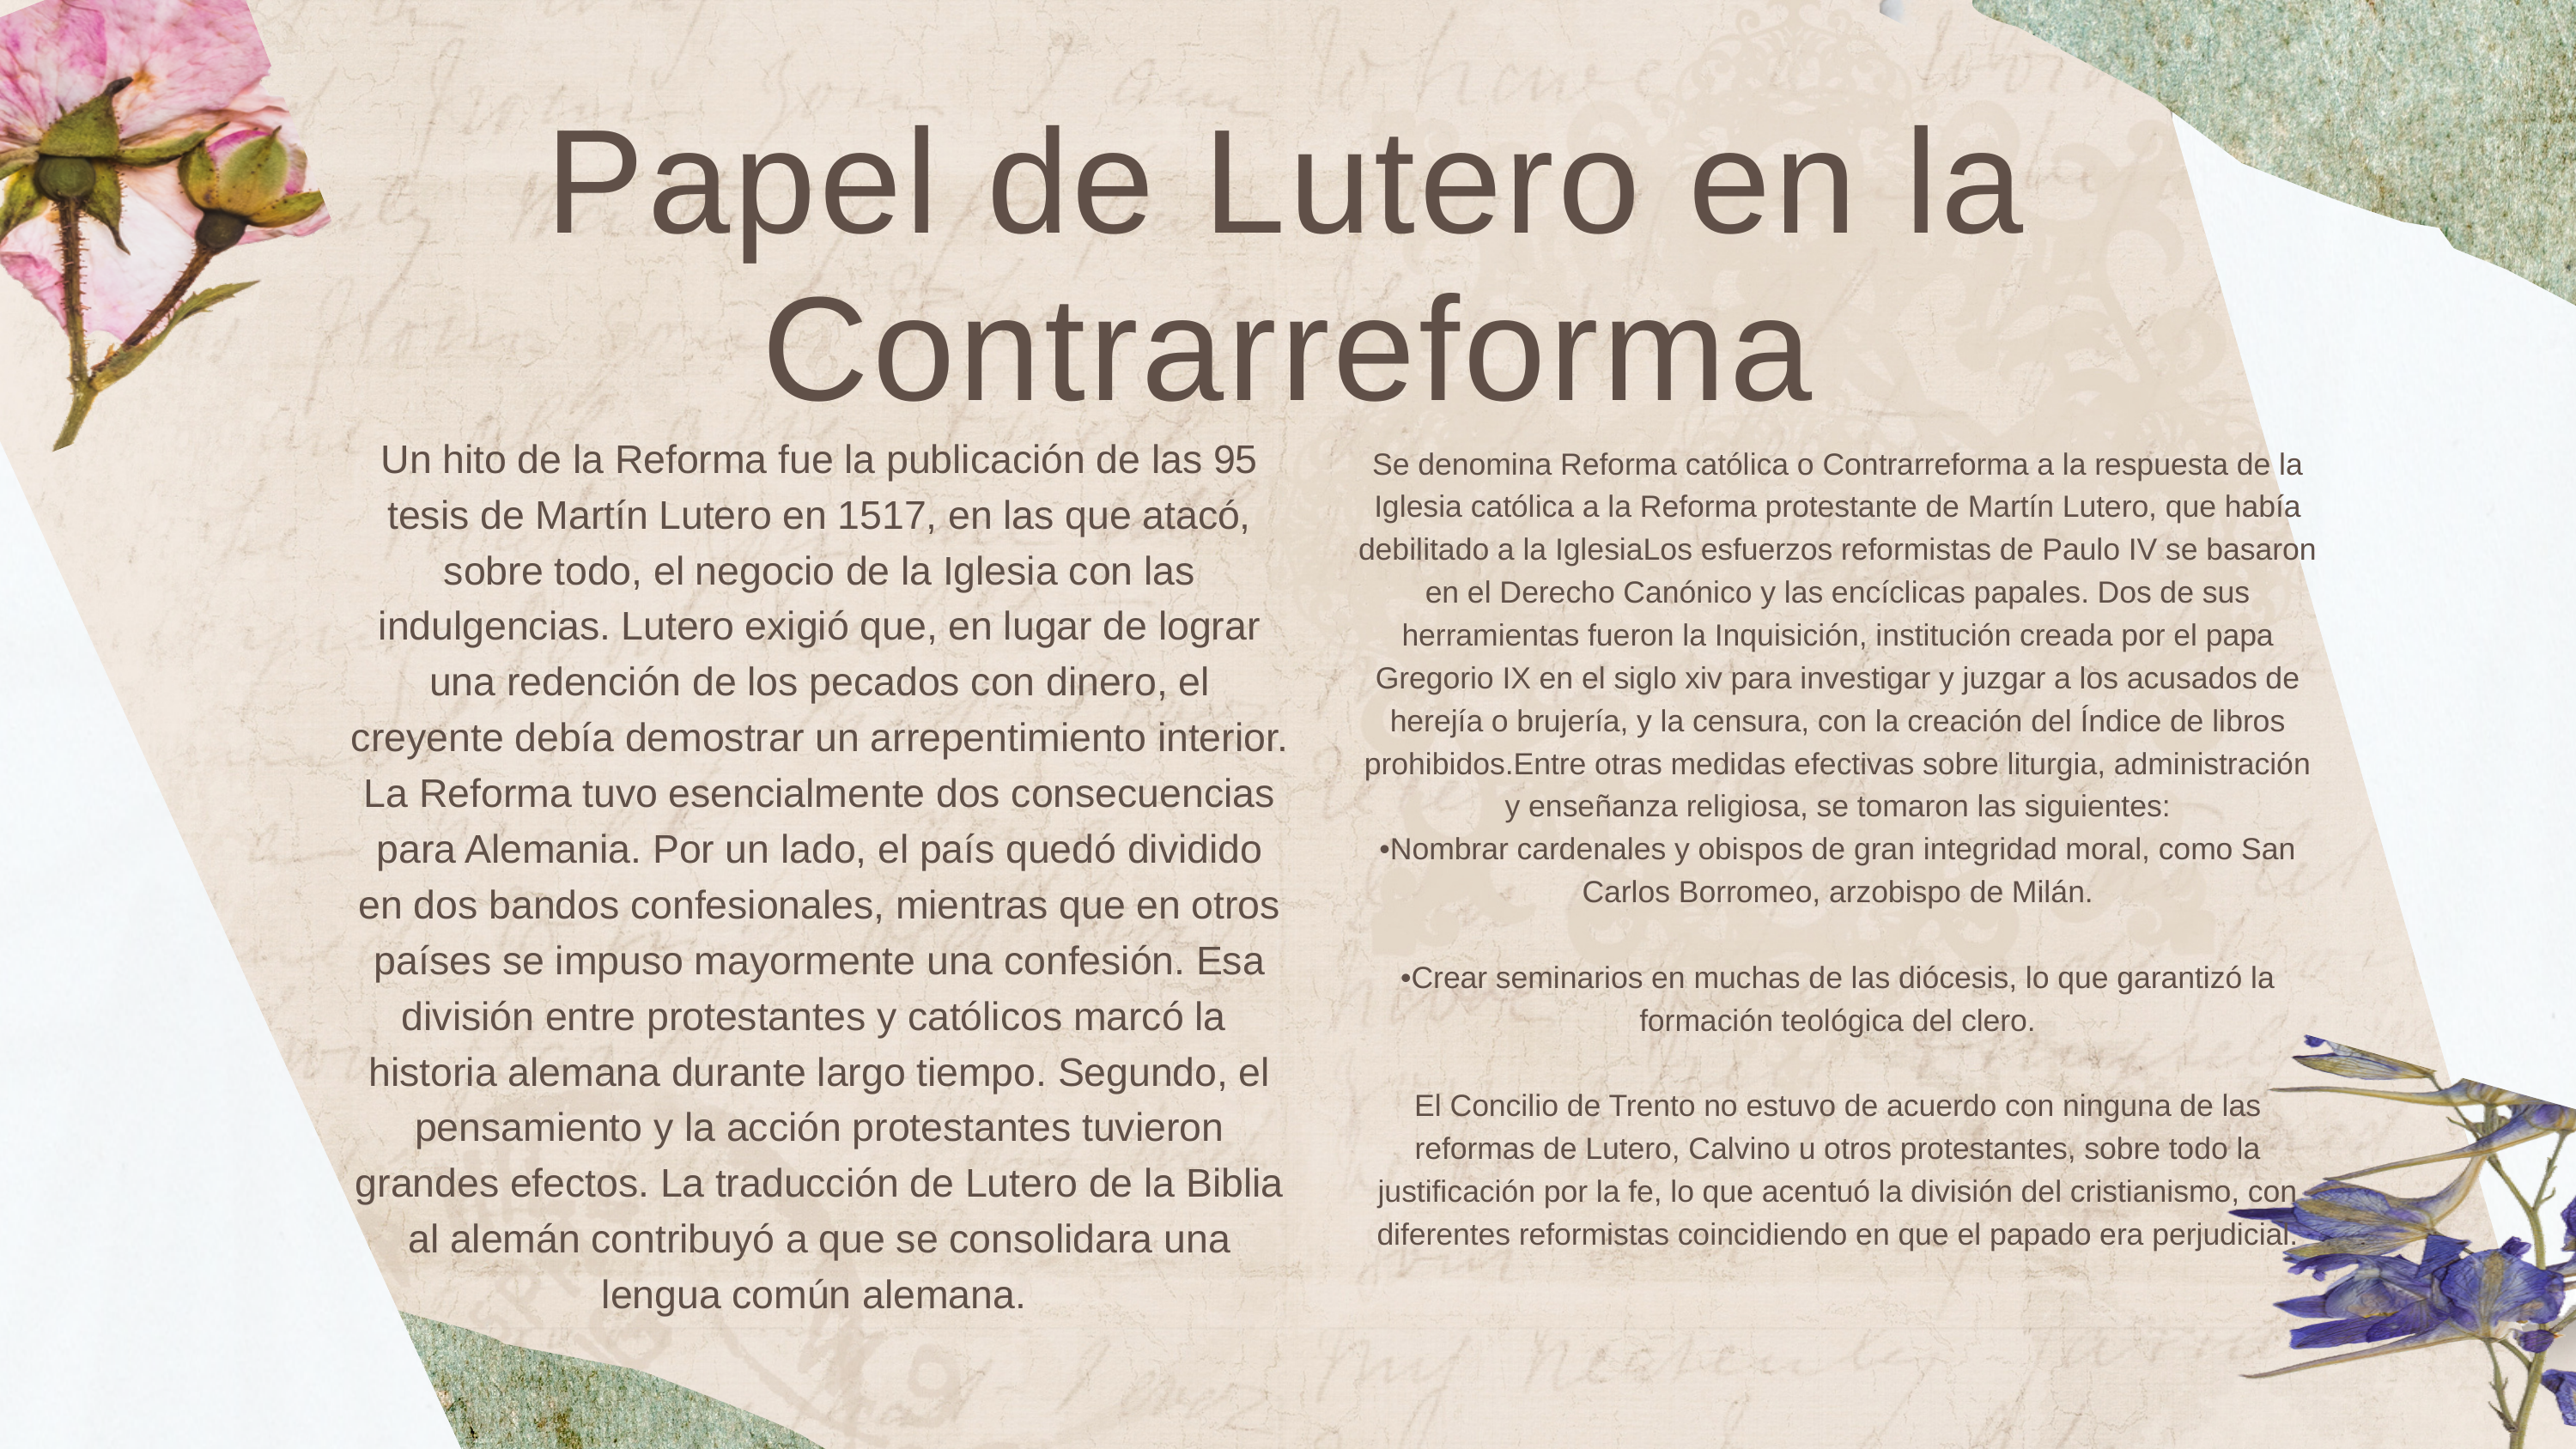

Papel de Lutero en la Contrarreforma
Un hito de la Reforma fue la publicación de las 95 tesis de Martín Lutero en 1517, en las que atacó, sobre ­todo, el negocio de la Iglesia con las indulgencias. Lutero exigió que, en lugar de lograr una redención de los pecados con dinero, el creyente debía demostrar un arrepentimiento interior. La Reforma tuvo esencialmente dos consecuencias para Alemania. Por un lado, el país quedó dividido en dos bandos confesionales, mientras que en otros países se impuso mayormente una confesión. Esa división entre protestantes y católicos marcó la ­historia alemana durante largo tiempo. Segundo, el pensamiento y la acción protestantes tuvieron grandes efectos. La traducción de Lutero de la Biblia al alemán contribuyó a que se consolidara una lengua común alemana.
Se denomina Reforma católica o Contrarreforma a la respuesta de la Iglesia católica a la Reforma protestante de Martín Lutero, que había debilitado a la IglesiaLos esfuerzos reformistas de Paulo IV se basaron en el Derecho Canónico y las encíclicas papales. Dos de sus herramientas fueron la Inquisición, institución creada por el papa Gregorio IX en el siglo xiv para investigar y juzgar a los acusados de herejía o brujería, y la censura, con la creación del Índice de libros prohibidos.Entre otras medidas efectivas sobre liturgia, administración y enseñanza religiosa, se tomaron las siguientes:
•Nombrar cardenales y obispos de gran integridad moral, como San Carlos Borromeo, arzobispo de Milán.

•Crear seminarios en muchas de las diócesis, lo que garantizó la formación teológica del clero.

El Concilio de Trento no estuvo de acuerdo con ninguna de las reformas de Lutero, Calvino u otros protestantes, sobre todo la justificación por la fe, lo que acentuó la división del cristianismo, con diferentes reformistas coincidiendo en que el papado era perjudicial.